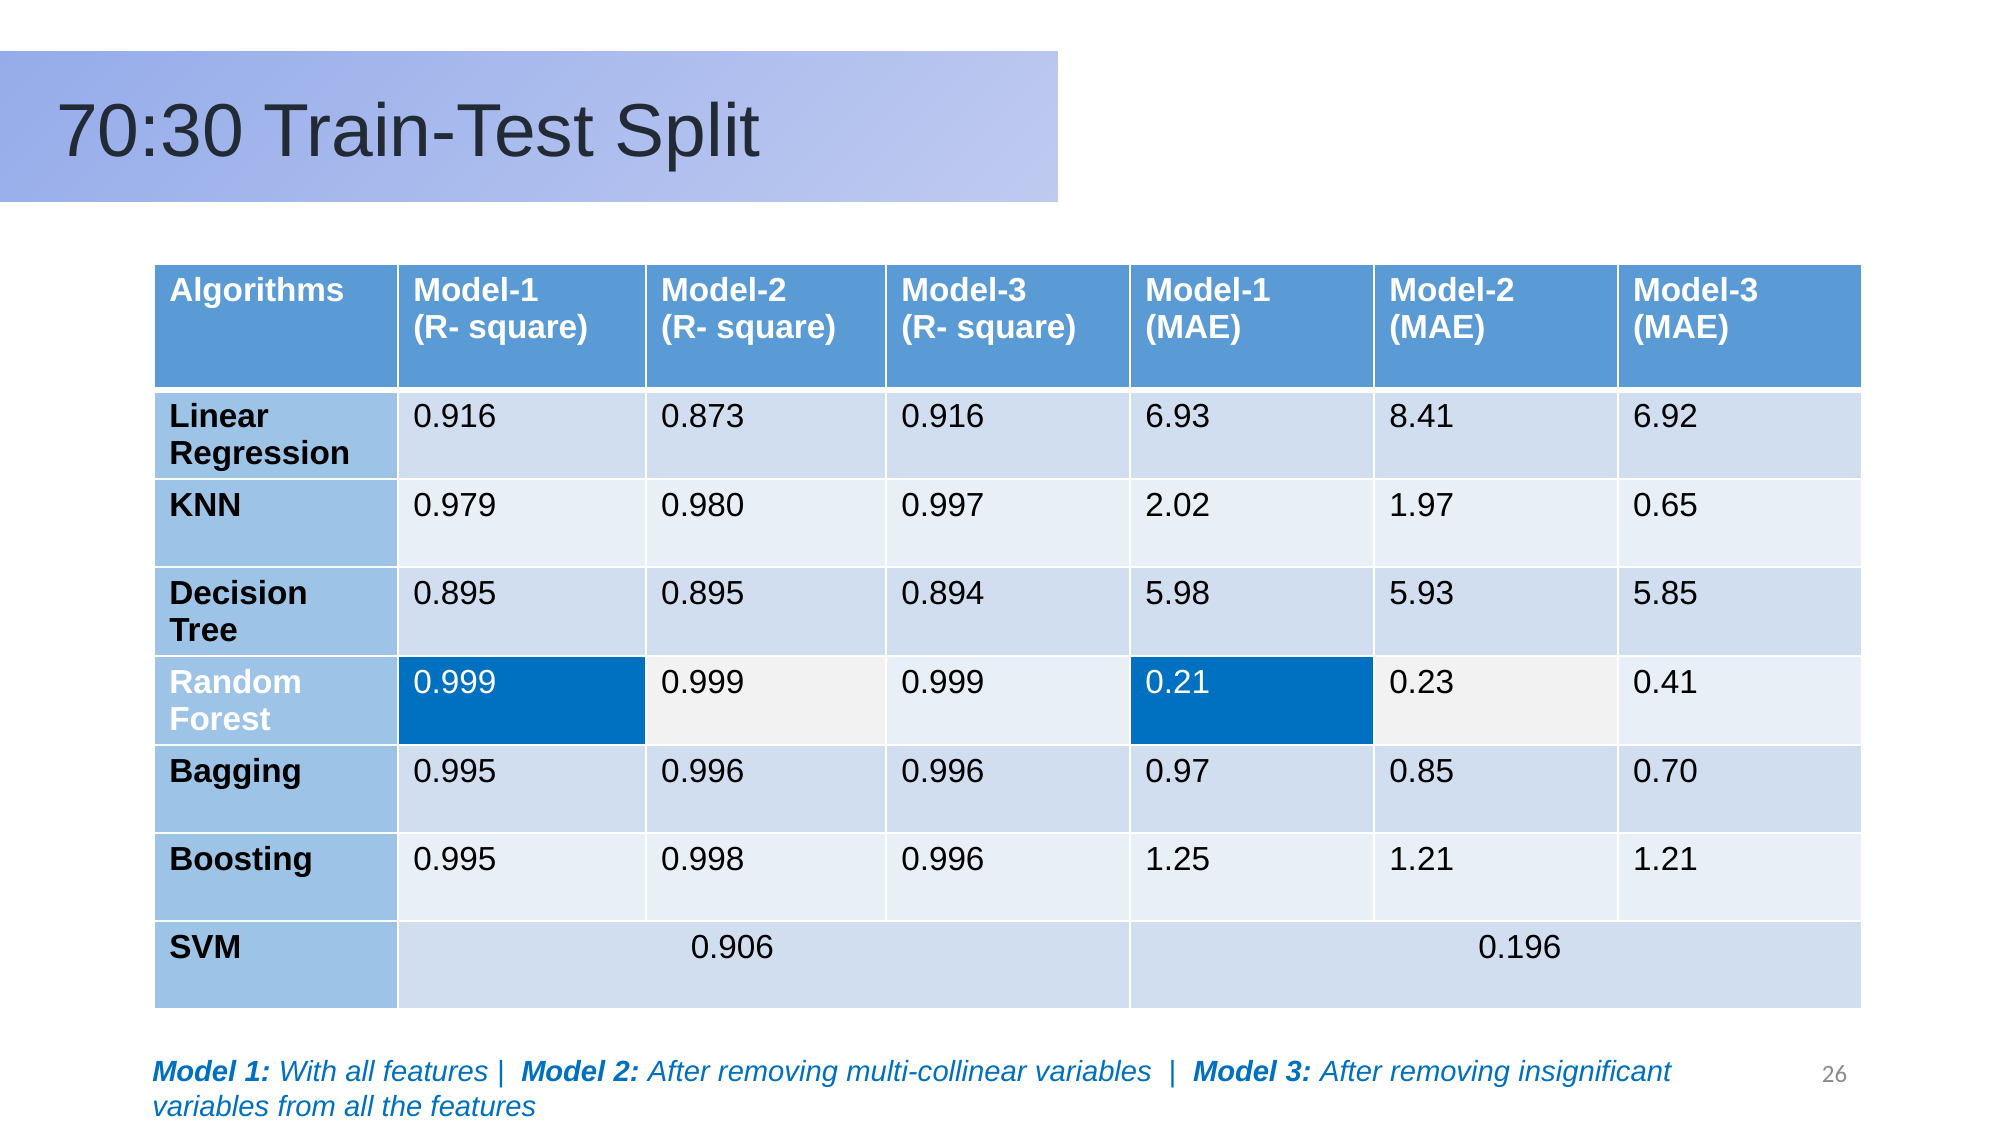

70:30 Train-Test Split
| Algorithms | Model-1 (R- square) | Model-2 (R- square) | Model-3 (R- square) | Model-1 (MAE) | Model-2 (MAE) | Model-3 (MAE) |
| --- | --- | --- | --- | --- | --- | --- |
| Linear Regression | 0.916 | 0.873 | 0.916 | 6.93 | 8.41 | 6.92 |
| KNN | 0.979 | 0.980 | 0.997 | 2.02 | 1.97 | 0.65 |
| Decision Tree | 0.895 | 0.895 | 0.894 | 5.98 | 5.93 | 5.85 |
| Random Forest | 0.999 | 0.999 | 0.999 | 0.21 | 0.23 | 0.41 |
| Bagging | 0.995 | 0.996 | 0.996 | 0.97 | 0.85 | 0.70 |
| Boosting | 0.995 | 0.998 | 0.996 | 1.25 | 1.21 | 1.21 |
| SVM | 0.906 |  |  | 0.196 |  |  |

Model 1: With all features |  Model 2: After removing multi-collinear variables  |  Model 3: After removing insignificant variables from all the features
26